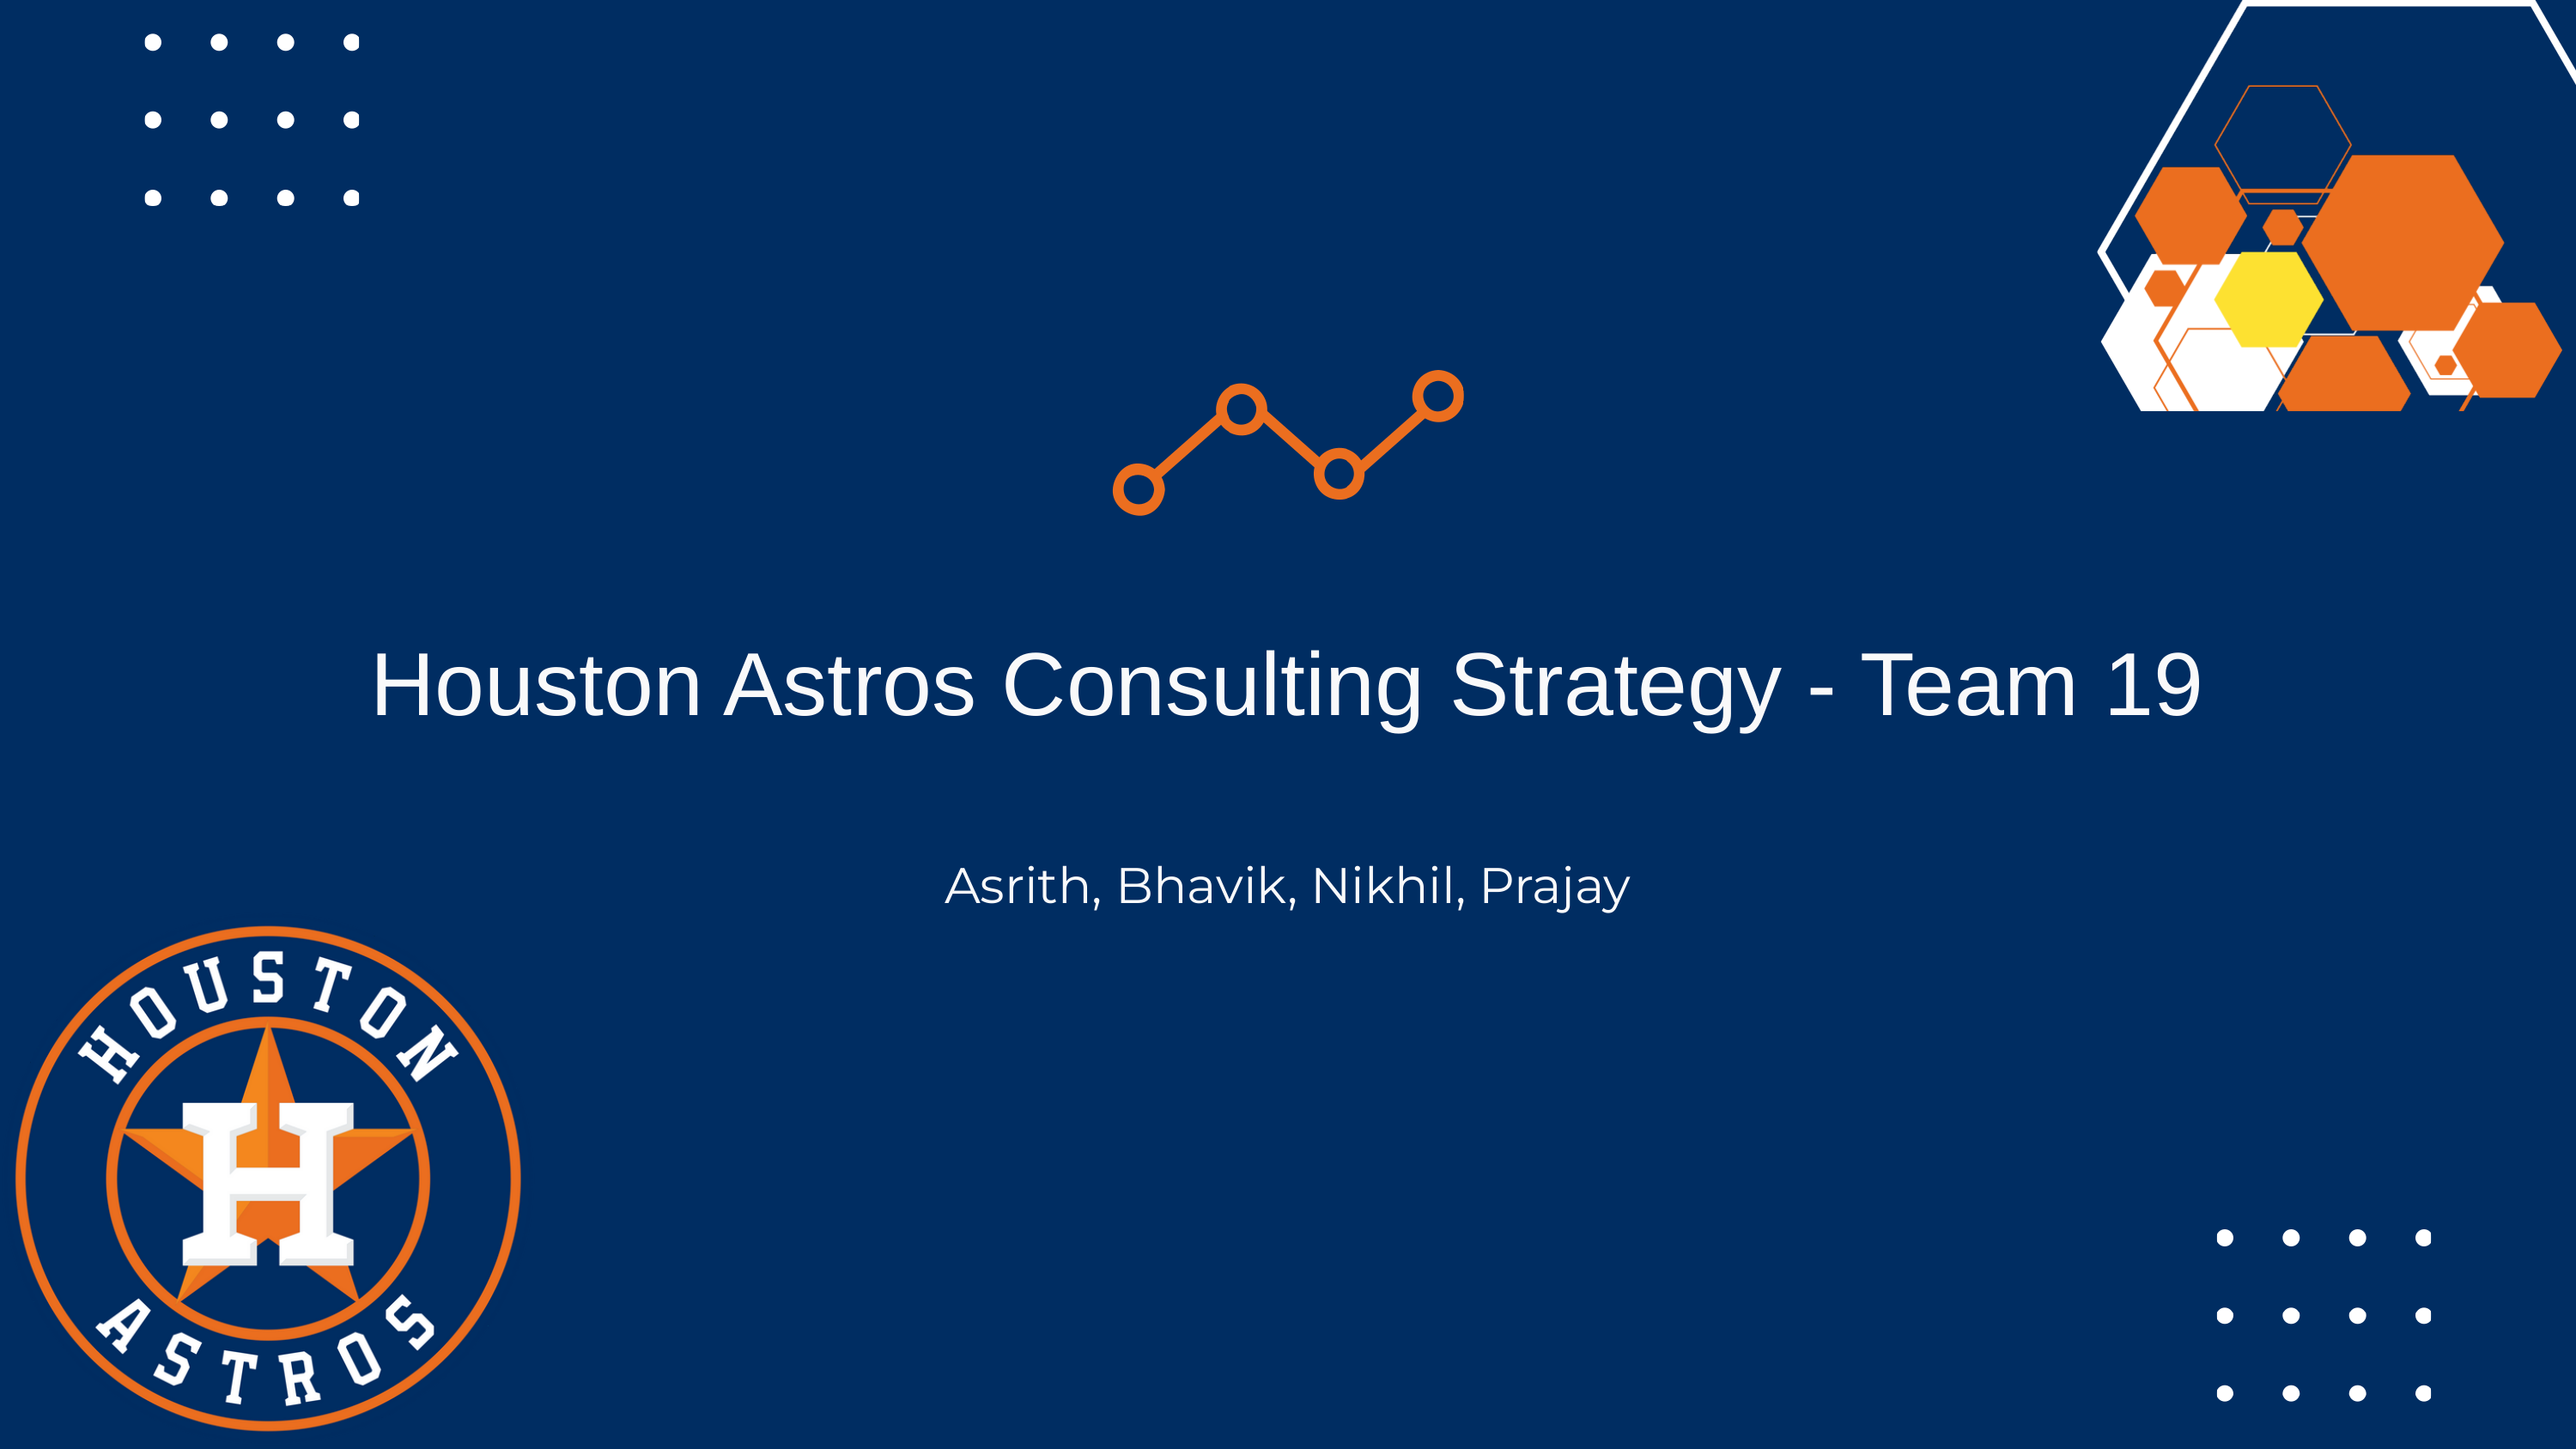

Houston Astros Consulting Strategy - Team 19
Asrith, Bhavik, Nikhil, Prajay